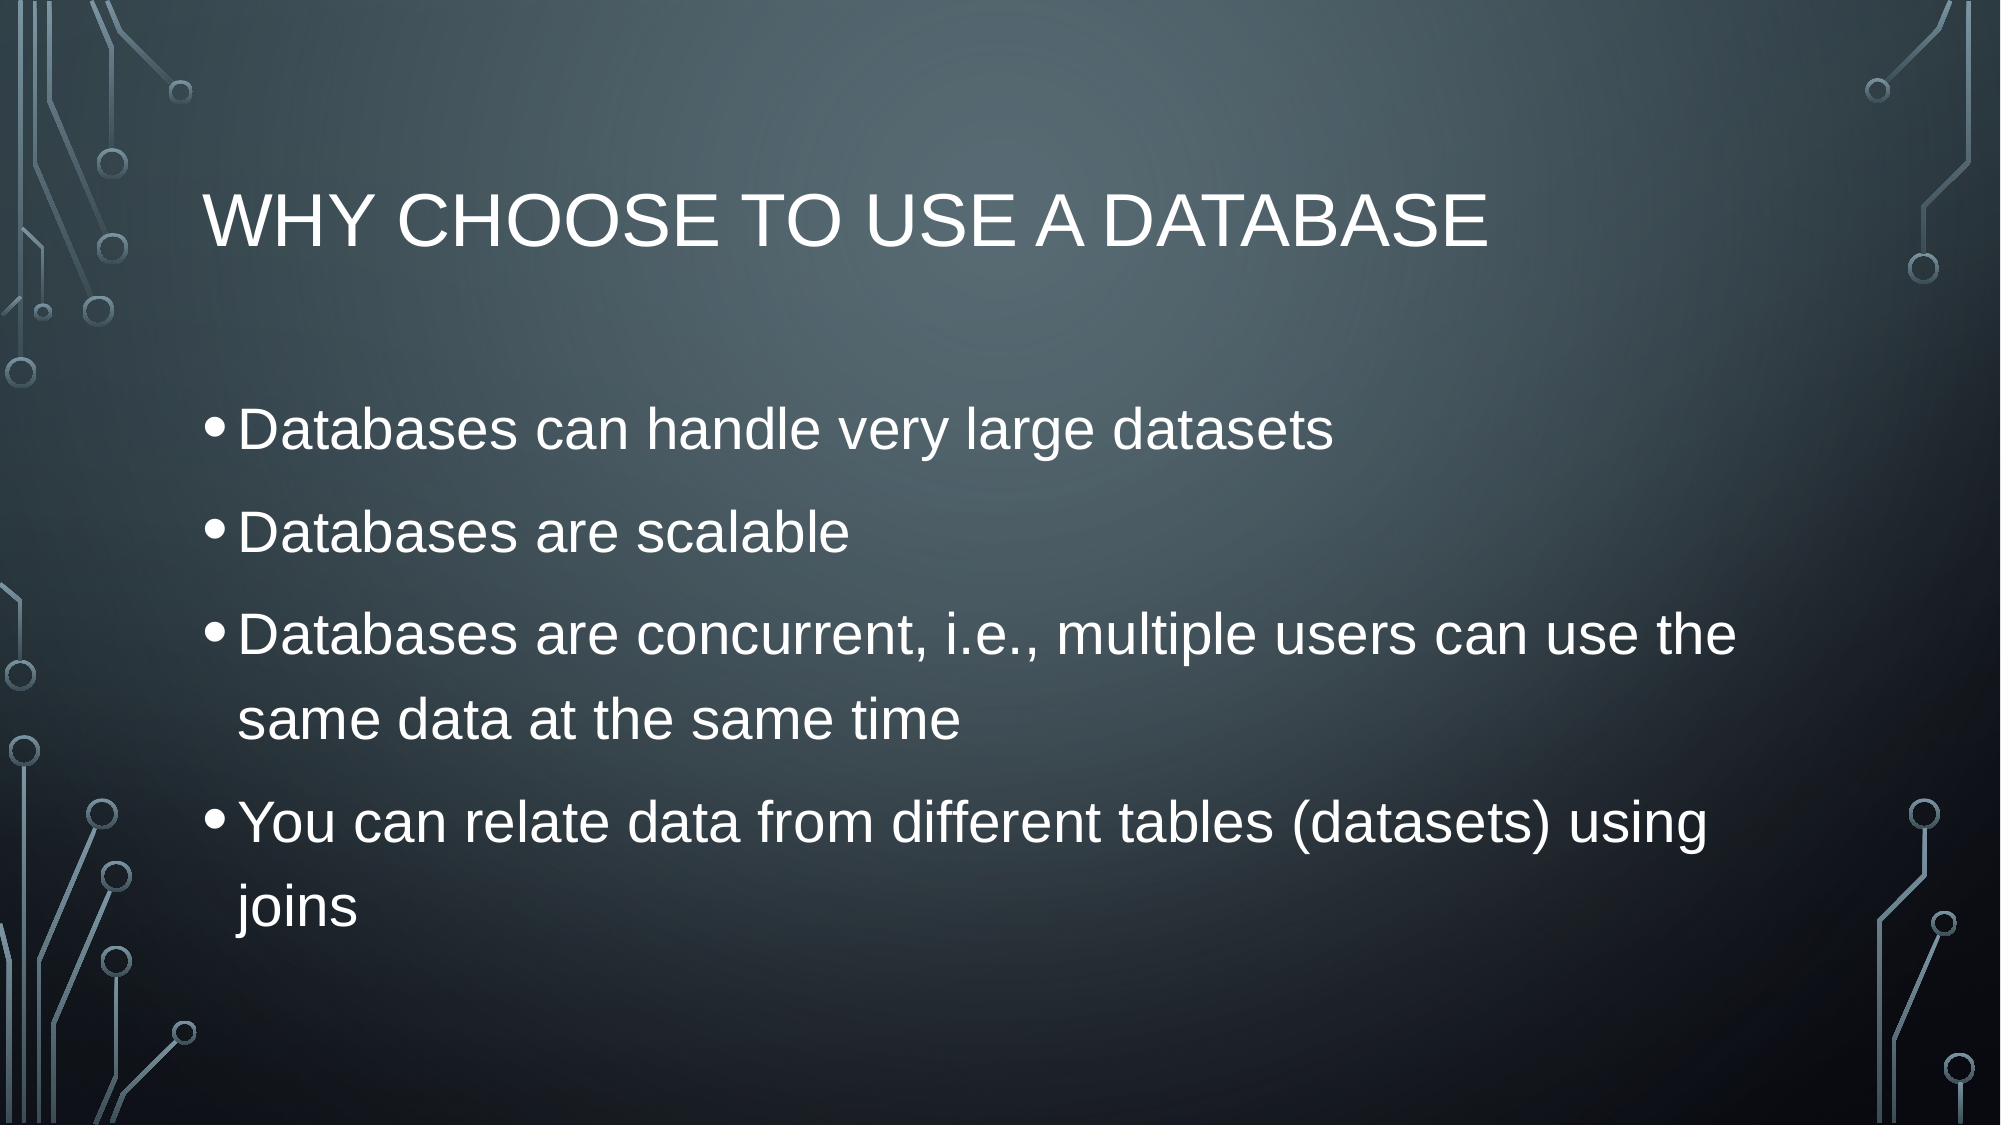

# Why choose to use a database
Databases can handle very large datasets
Databases are scalable
Databases are concurrent, i.e., multiple users can use the same data at the same time
You can relate data from different tables (datasets) using joins